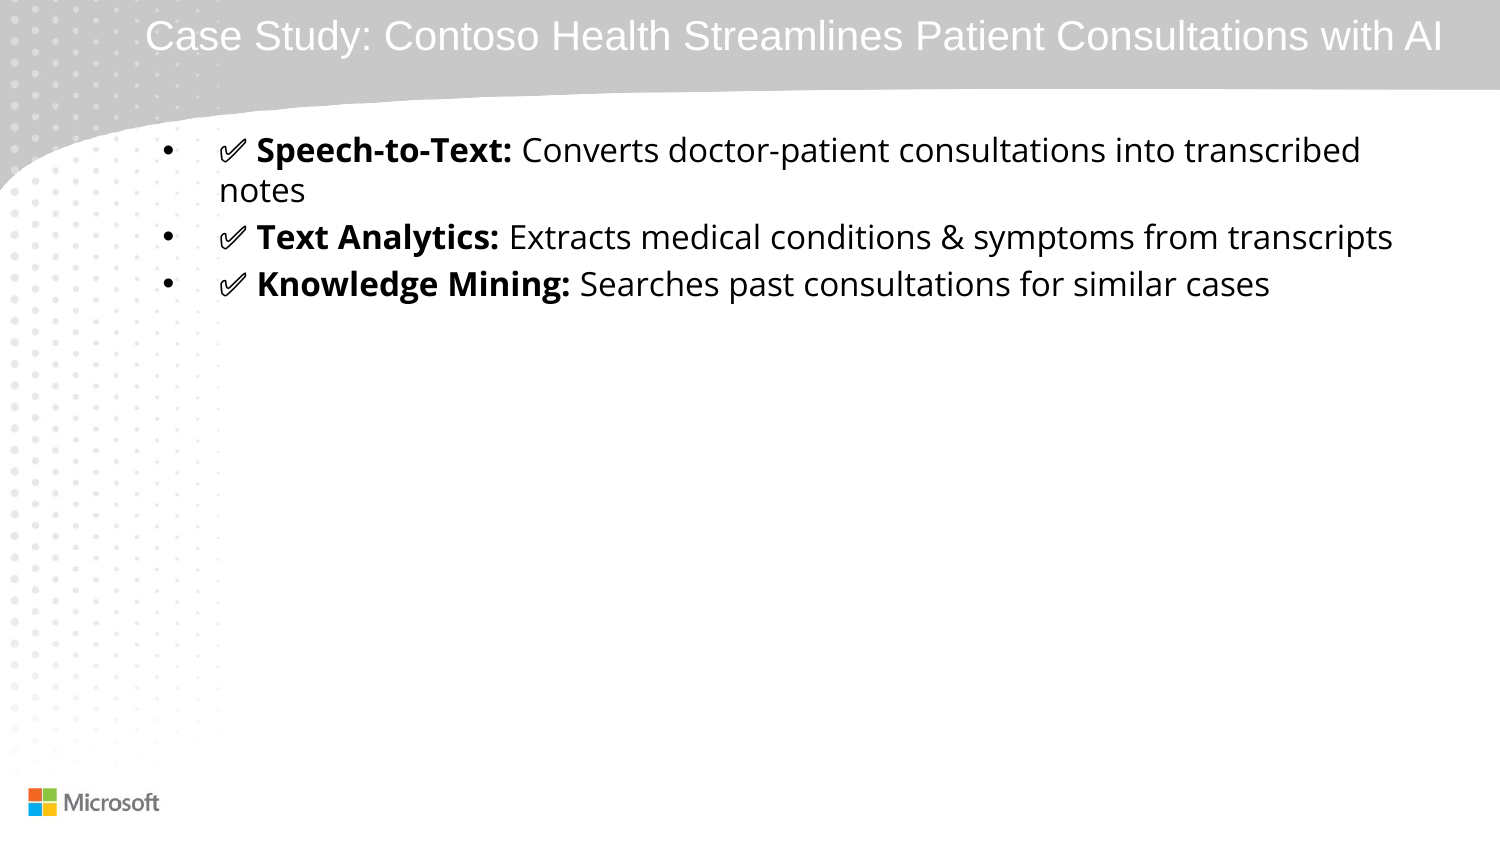

# Case Study: Contoso Health Streamlines Patient Consultations with AI
✅ Speech-to-Text: Converts doctor-patient consultations into transcribed notes
✅ Text Analytics: Extracts medical conditions & symptoms from transcripts
✅ Knowledge Mining: Searches past consultations for similar cases